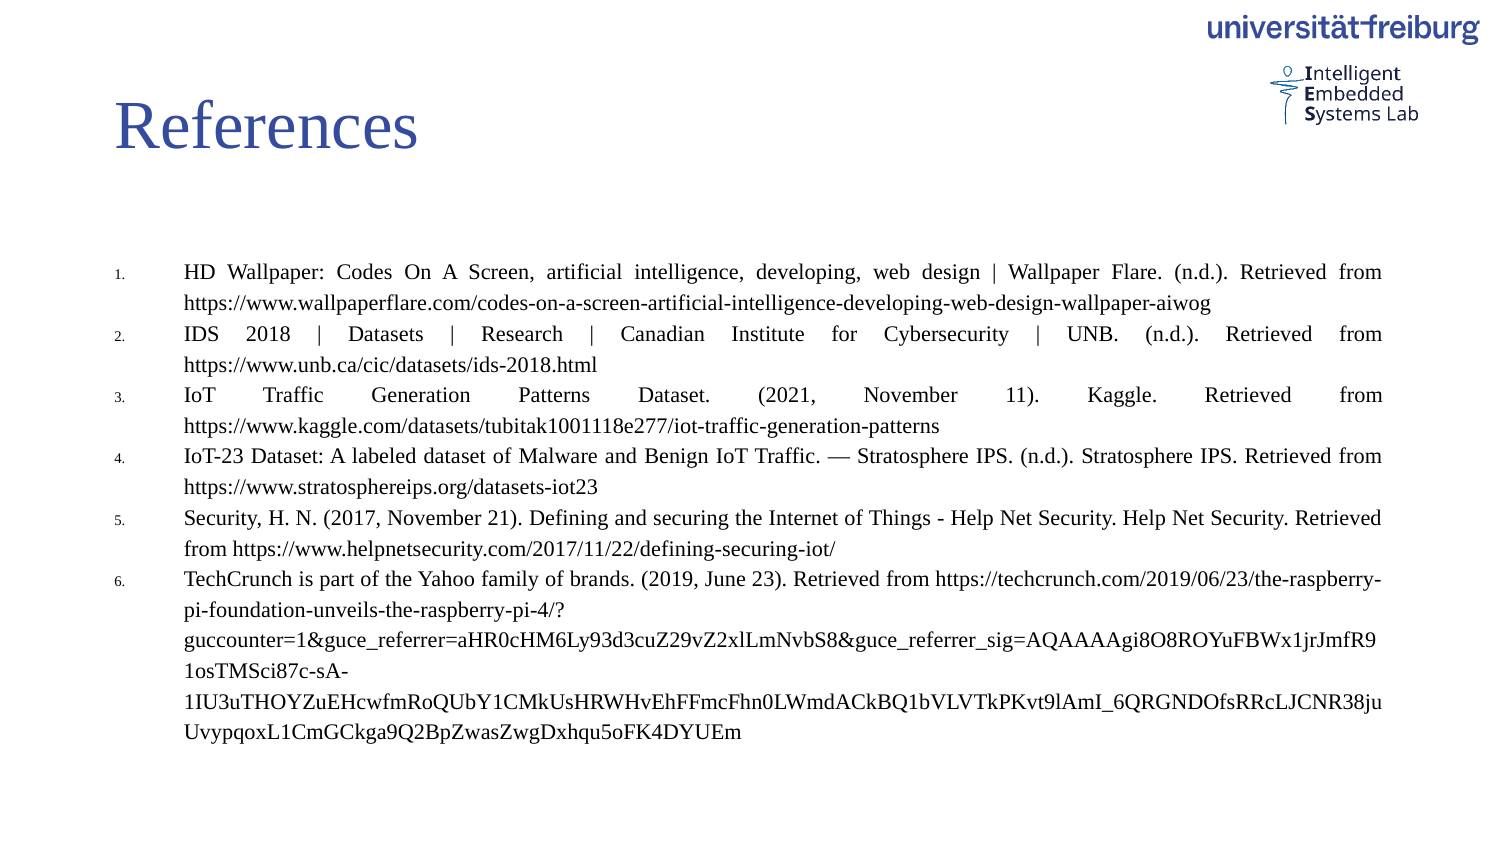

# References

HD Wallpaper: Codes On A Screen, artificial intelligence, developing, web design | Wallpaper Flare. (n.d.). Retrieved from https://www.wallpaperflare.com/codes-on-a-screen-artificial-intelligence-developing-web-design-wallpaper-aiwog
IDS 2018 | Datasets | Research | Canadian Institute for Cybersecurity | UNB. (n.d.). Retrieved from https://www.unb.ca/cic/datasets/ids-2018.html
IoT Traffic Generation Patterns Dataset. (2021, November 11). Kaggle. Retrieved from https://www.kaggle.com/datasets/tubitak1001118e277/iot-traffic-generation-patterns
IoT-23 Dataset: A labeled dataset of Malware and Benign IoT Traffic. — Stratosphere IPS. (n.d.). Stratosphere IPS. Retrieved from https://www.stratosphereips.org/datasets-iot23
Security, H. N. (2017, November 21). Defining and securing the Internet of Things - Help Net Security. Help Net Security. Retrieved from https://www.helpnetsecurity.com/2017/11/22/defining-securing-iot/
TechCrunch is part of the Yahoo family of brands. (2019, June 23). Retrieved from https://techcrunch.com/2019/06/23/the-raspberry-pi-foundation-unveils-the-raspberry-pi-4/?guccounter=1&guce_referrer=aHR0cHM6Ly93d3cuZ29vZ2xlLmNvbS8&guce_referrer_sig=AQAAAAgi8O8ROYuFBWx1jrJmfR91osTMSci87c-sA-1IU3uTHOYZuEHcwfmRoQUbY1CMkUsHRWHvEhFFmcFhn0LWmdACkBQ1bVLVTkPKvt9lAmI_6QRGNDOfsRRcLJCNR38juUvypqoxL1CmGCkga9Q2BpZwasZwgDxhqu5oFK4DYUEm